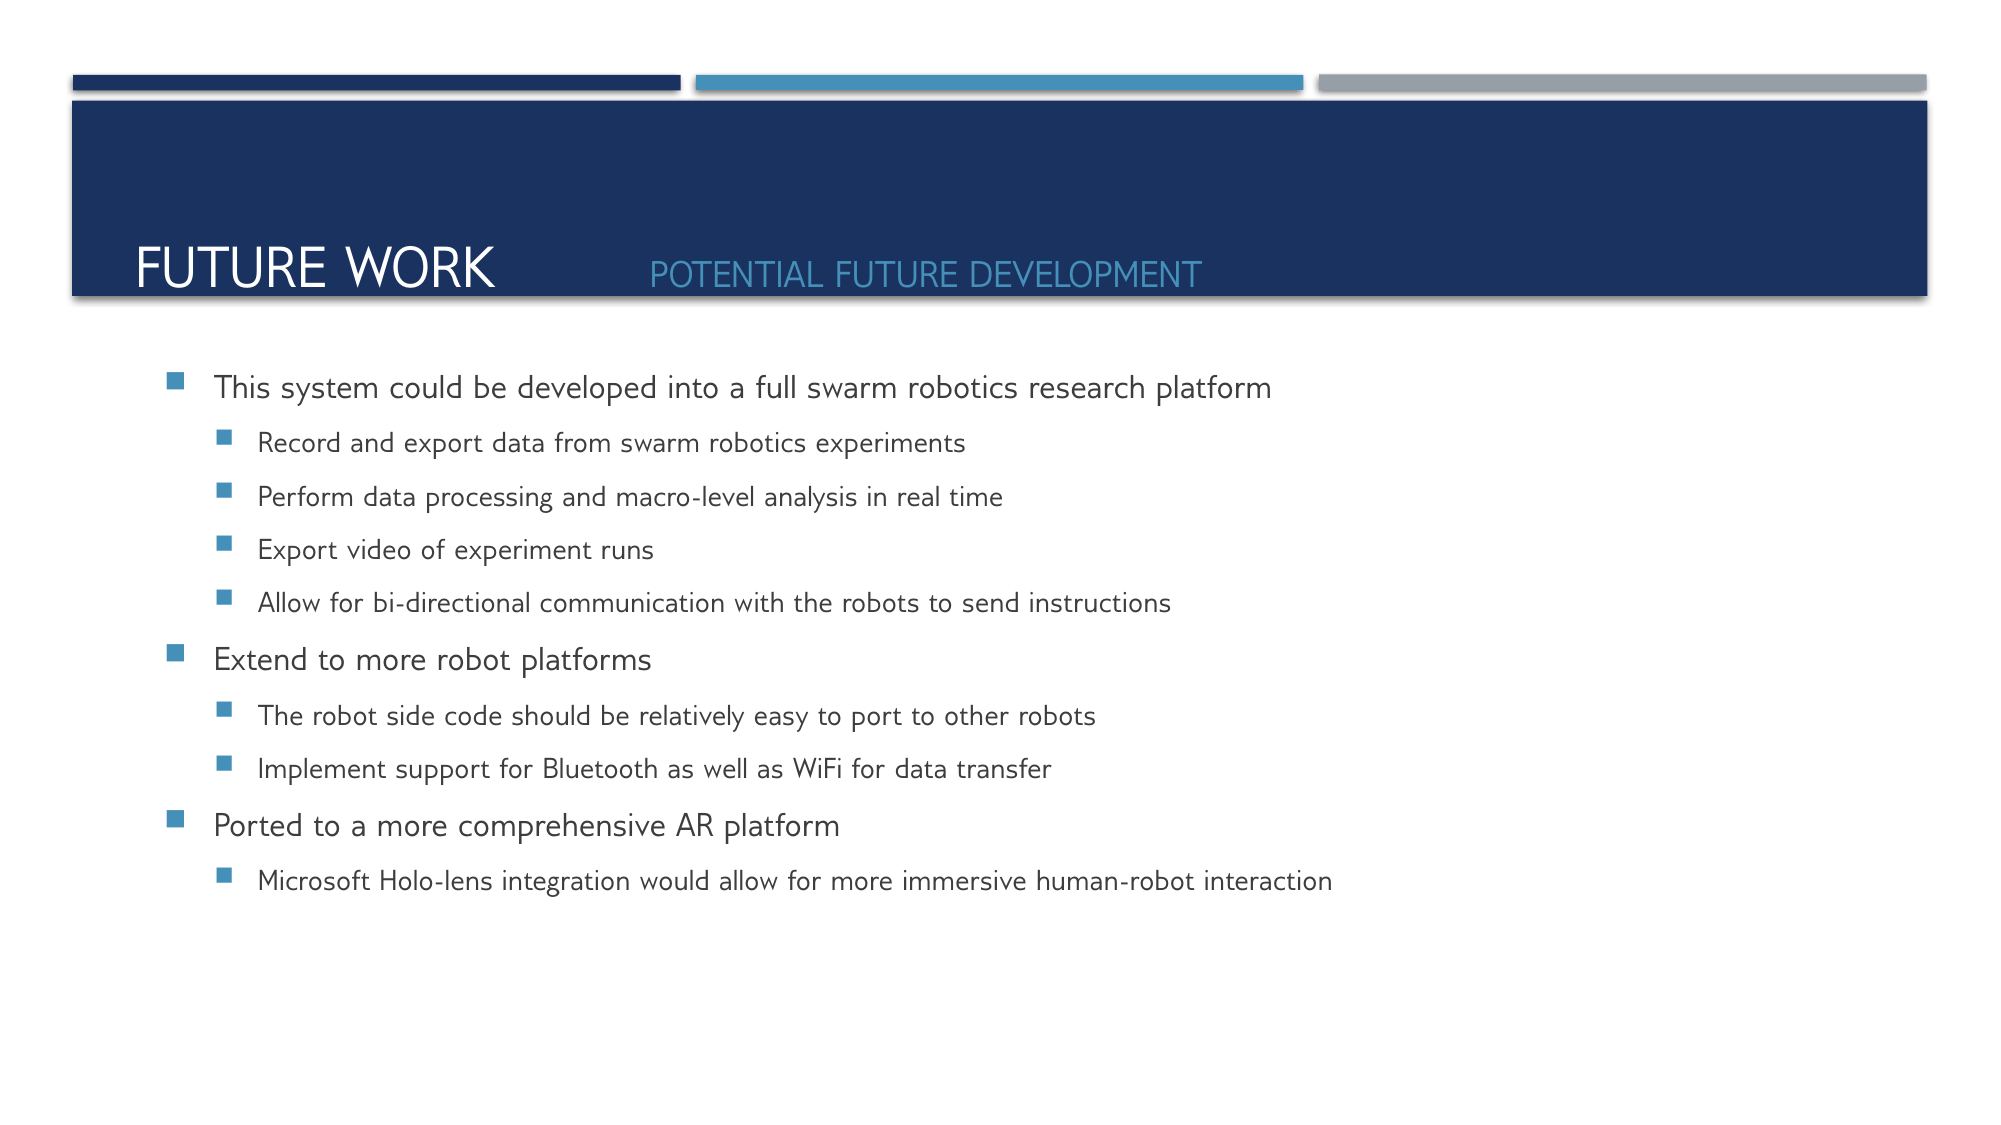

# Potential future Development
Future Work
This system could be developed into a full swarm robotics research platform
Record and export data from swarm robotics experiments
Perform data processing and macro-level analysis in real time
Export video of experiment runs
Allow for bi-directional communication with the robots to send instructions
Extend to more robot platforms
The robot side code should be relatively easy to port to other robots
Implement support for Bluetooth as well as WiFi for data transfer
Ported to a more comprehensive AR platform
Microsoft Holo-lens integration would allow for more immersive human-robot interaction